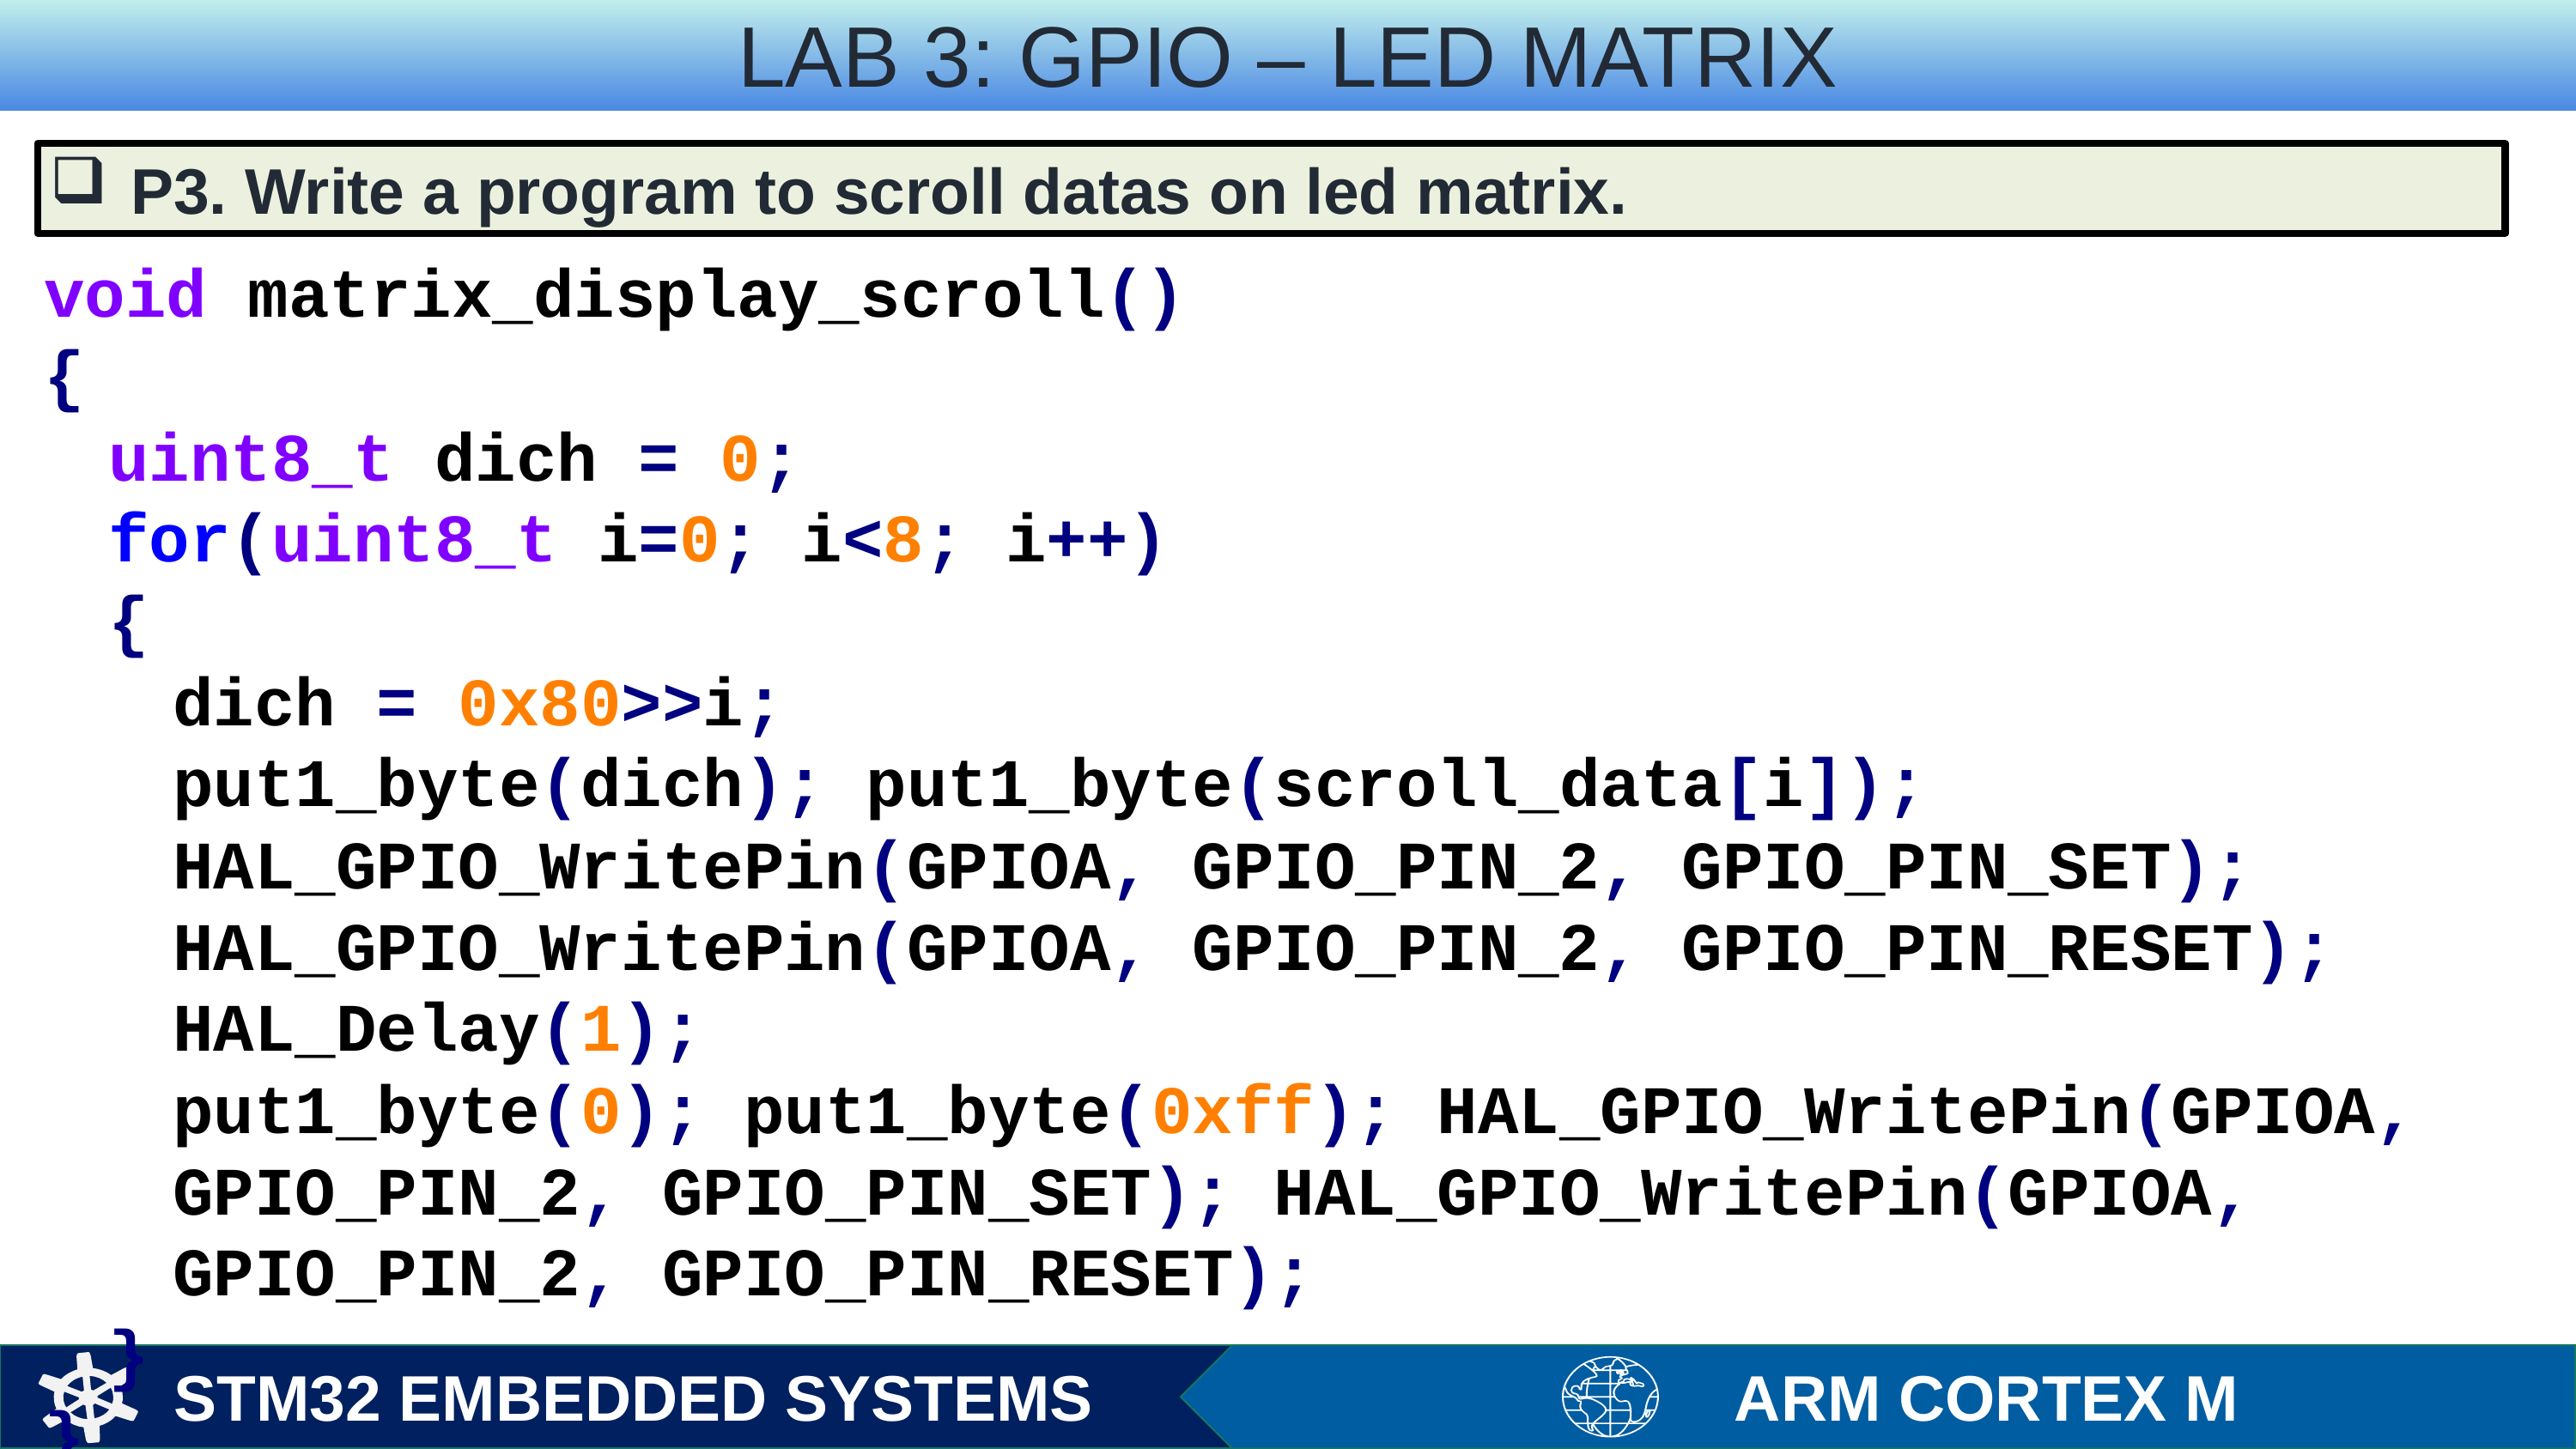

LAB 3: GPIO – LED MATRIX

P3. Write a program to scroll datas on led matrix.

void matrix_display_scroll()
{
uint8_t dich = 0;
for(uint8_t i=0; i<8; i++)
{
dich = 0x80>>i;
put1_byte(dich); put1_byte(scroll_data[i]); HAL_GPIO_WritePin(GPIOA, GPIO_PIN_2, GPIO_PIN_SET); HAL_GPIO_WritePin(GPIOA, GPIO_PIN_2, GPIO_PIN_RESET); HAL_Delay(1);
put1_byte(0); put1_byte(0xff); HAL_GPIO_WritePin(GPIOA, GPIO_PIN_2, GPIO_PIN_SET); HAL_GPIO_WritePin(GPIOA, GPIO_PIN_2, GPIO_PIN_RESET);
}
}

STM32 EMBEDDED SYSTEMS
ARM CORTEX M